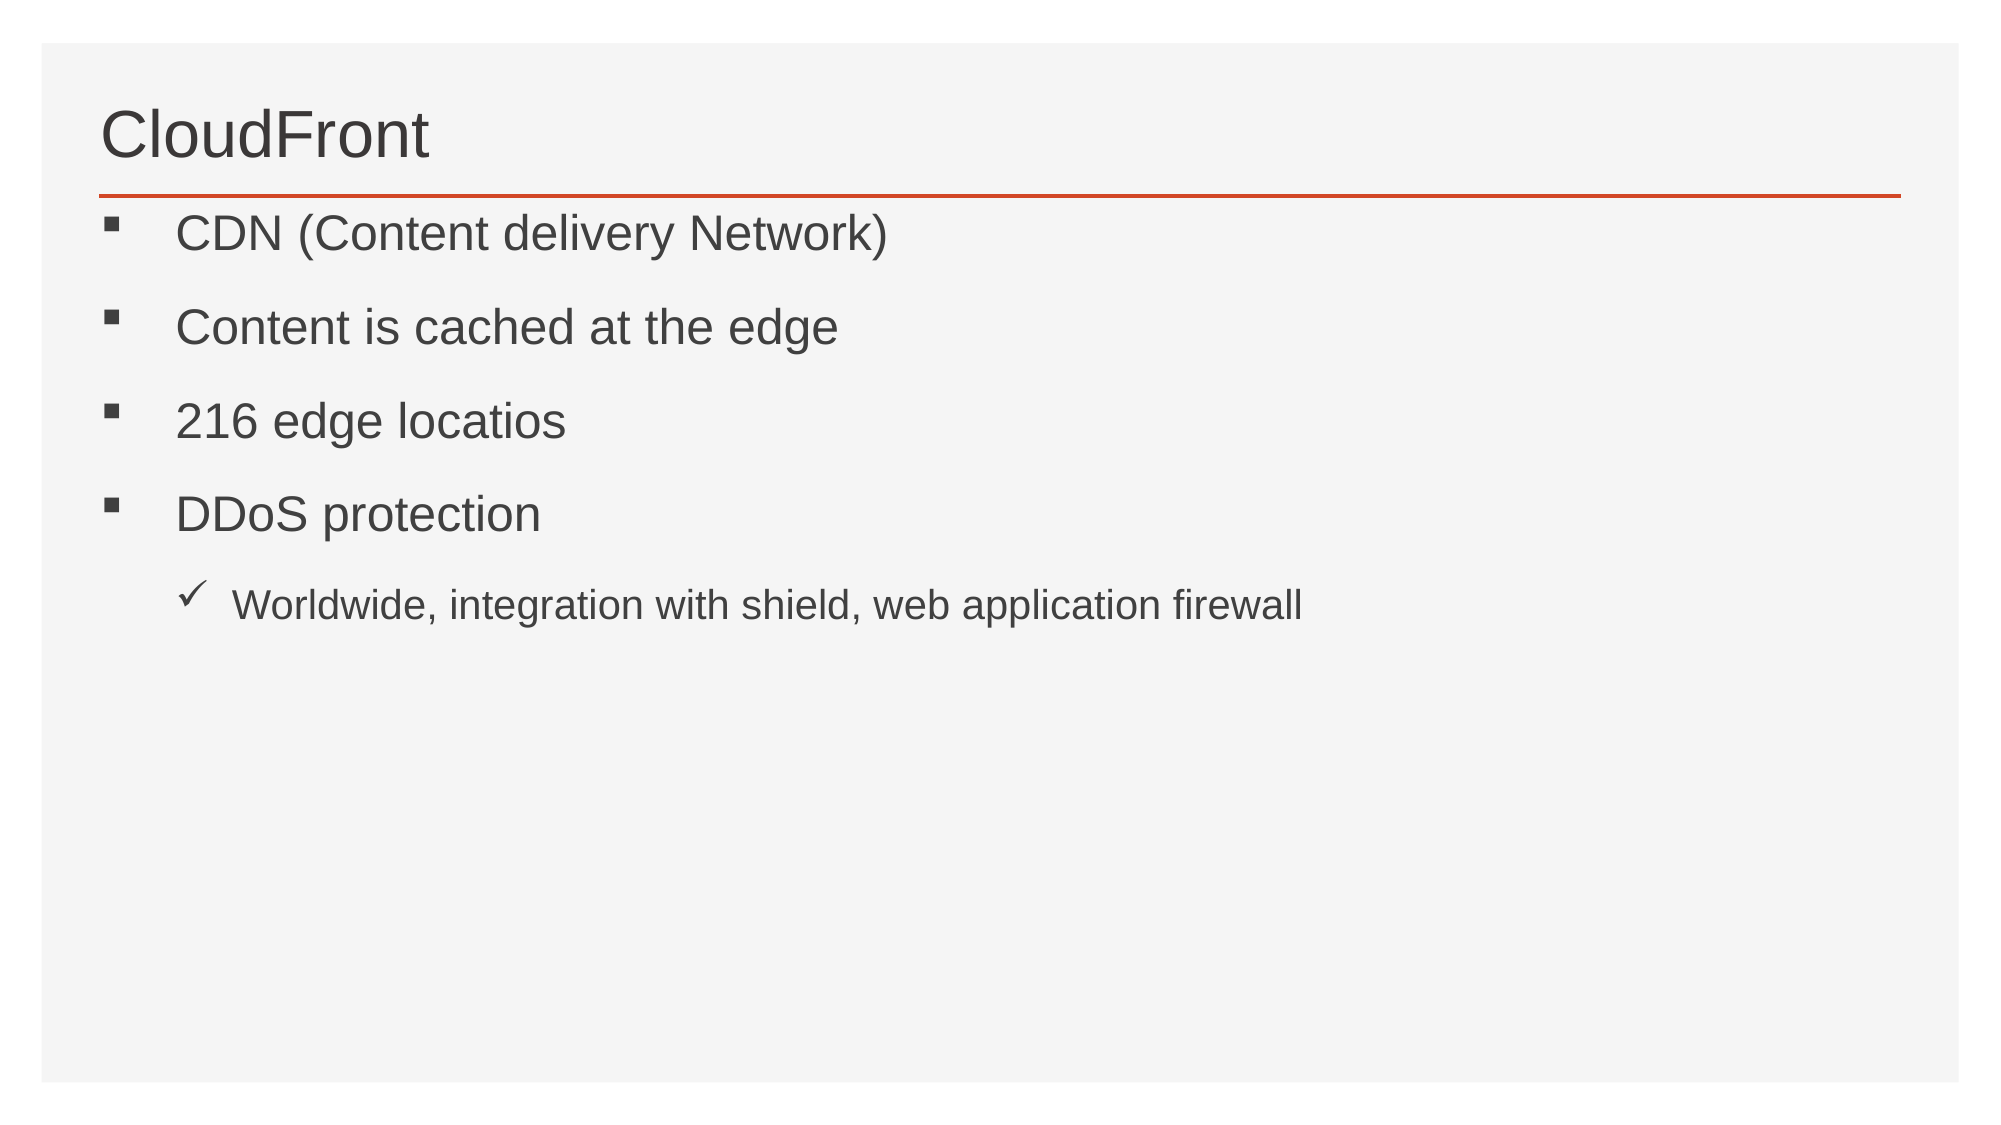

# CloudFront
CDN (Content delivery Network)
Content is cached at the edge
216 edge locatios
DDoS protection
Worldwide, integration with shield, web application firewall